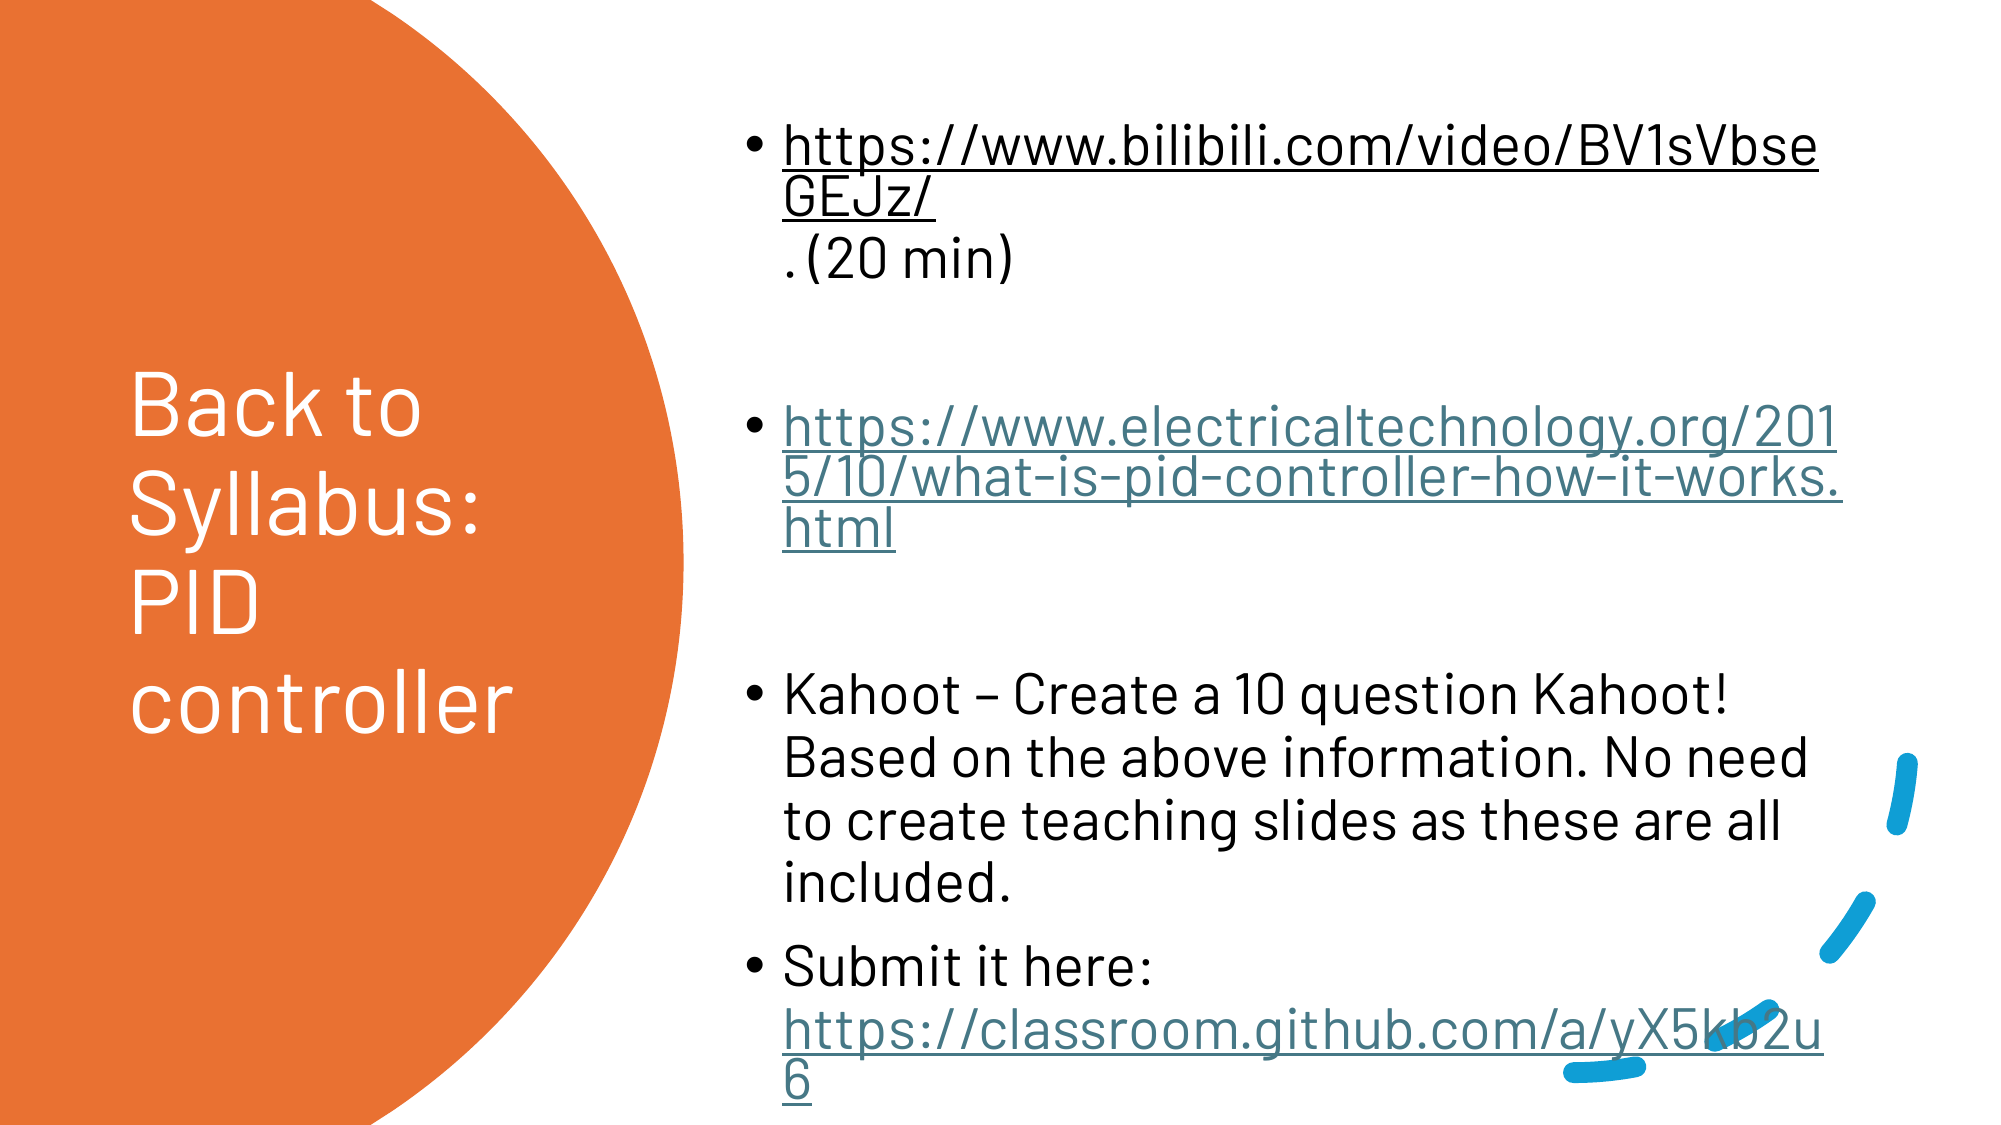

https://www.bilibili.com/video/BV1sVbseGEJz/. (20 min)

https://www.electricaltechnology.org/2015/10/what-is-pid-controller-how-it-works.html

Kahoot – Create a 10 question Kahoot! Based on the above information. No need to create teaching slides as these are all included.
Submit it here: https://classroom.github.com/a/yX5kb2u6

# Back to Syllabus: PID controller